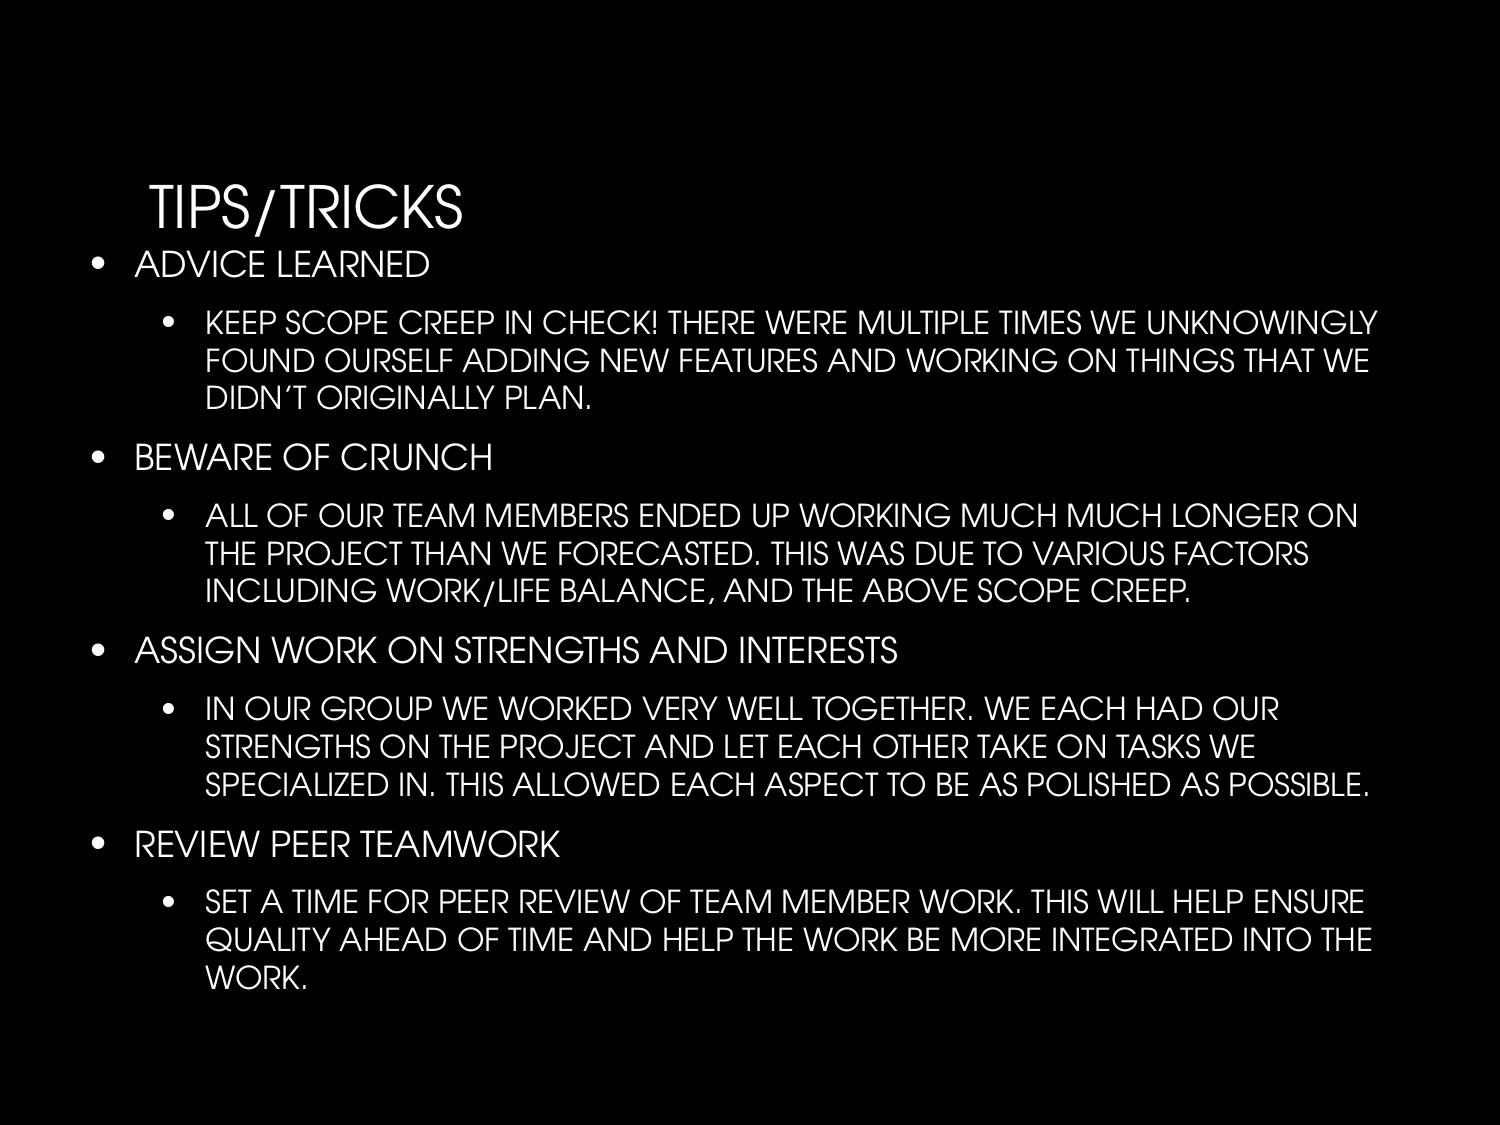

# Tips/Tricks
Advice Learned
Keep scope creep in check! There were multiple times we unknowingly found ourself adding new features and working on things that we didn’t originally plan.
Beware of Crunch
All of our team members ended up working much much longer on the project than we forecasted. This was due to various factors including work/life balance, and the above scope creep.
Assign work on strengths and interests
In our group we worked very well together. We each had our strengths on the project and let each other take on tasks we specialized in. This allowed each aspect to be as polished as possible.
Review Peer Teamwork
Set a time for peer review of team member work. This will help ensure quality ahead of time and help the work be more integrated into the work.